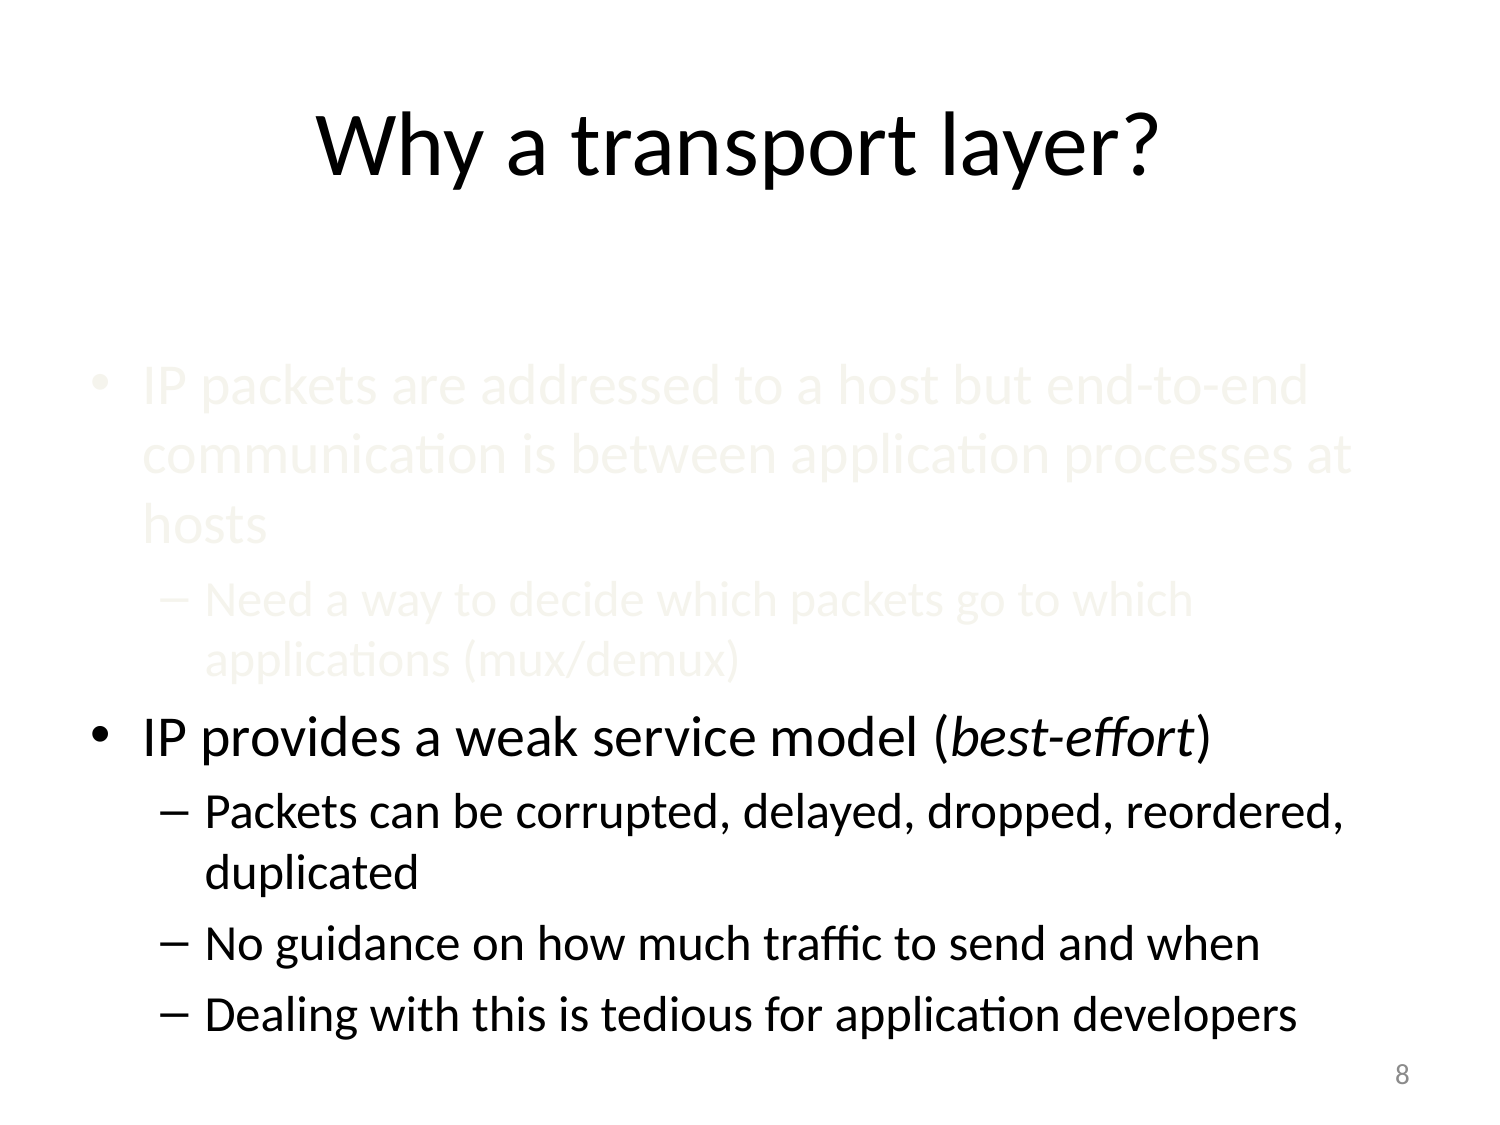

# Why a transport layer?
IP packets are addressed to a host but end-to-end communication is between application processes at  hosts
Need a way to decide which packets go to which applications (mux/demux)
IP provides a weak service model (best-effort)
Packets can be corrupted, delayed, dropped, reordered, duplicated
No guidance on how much traffic to send and when
Dealing with this is tedious for application developers

8